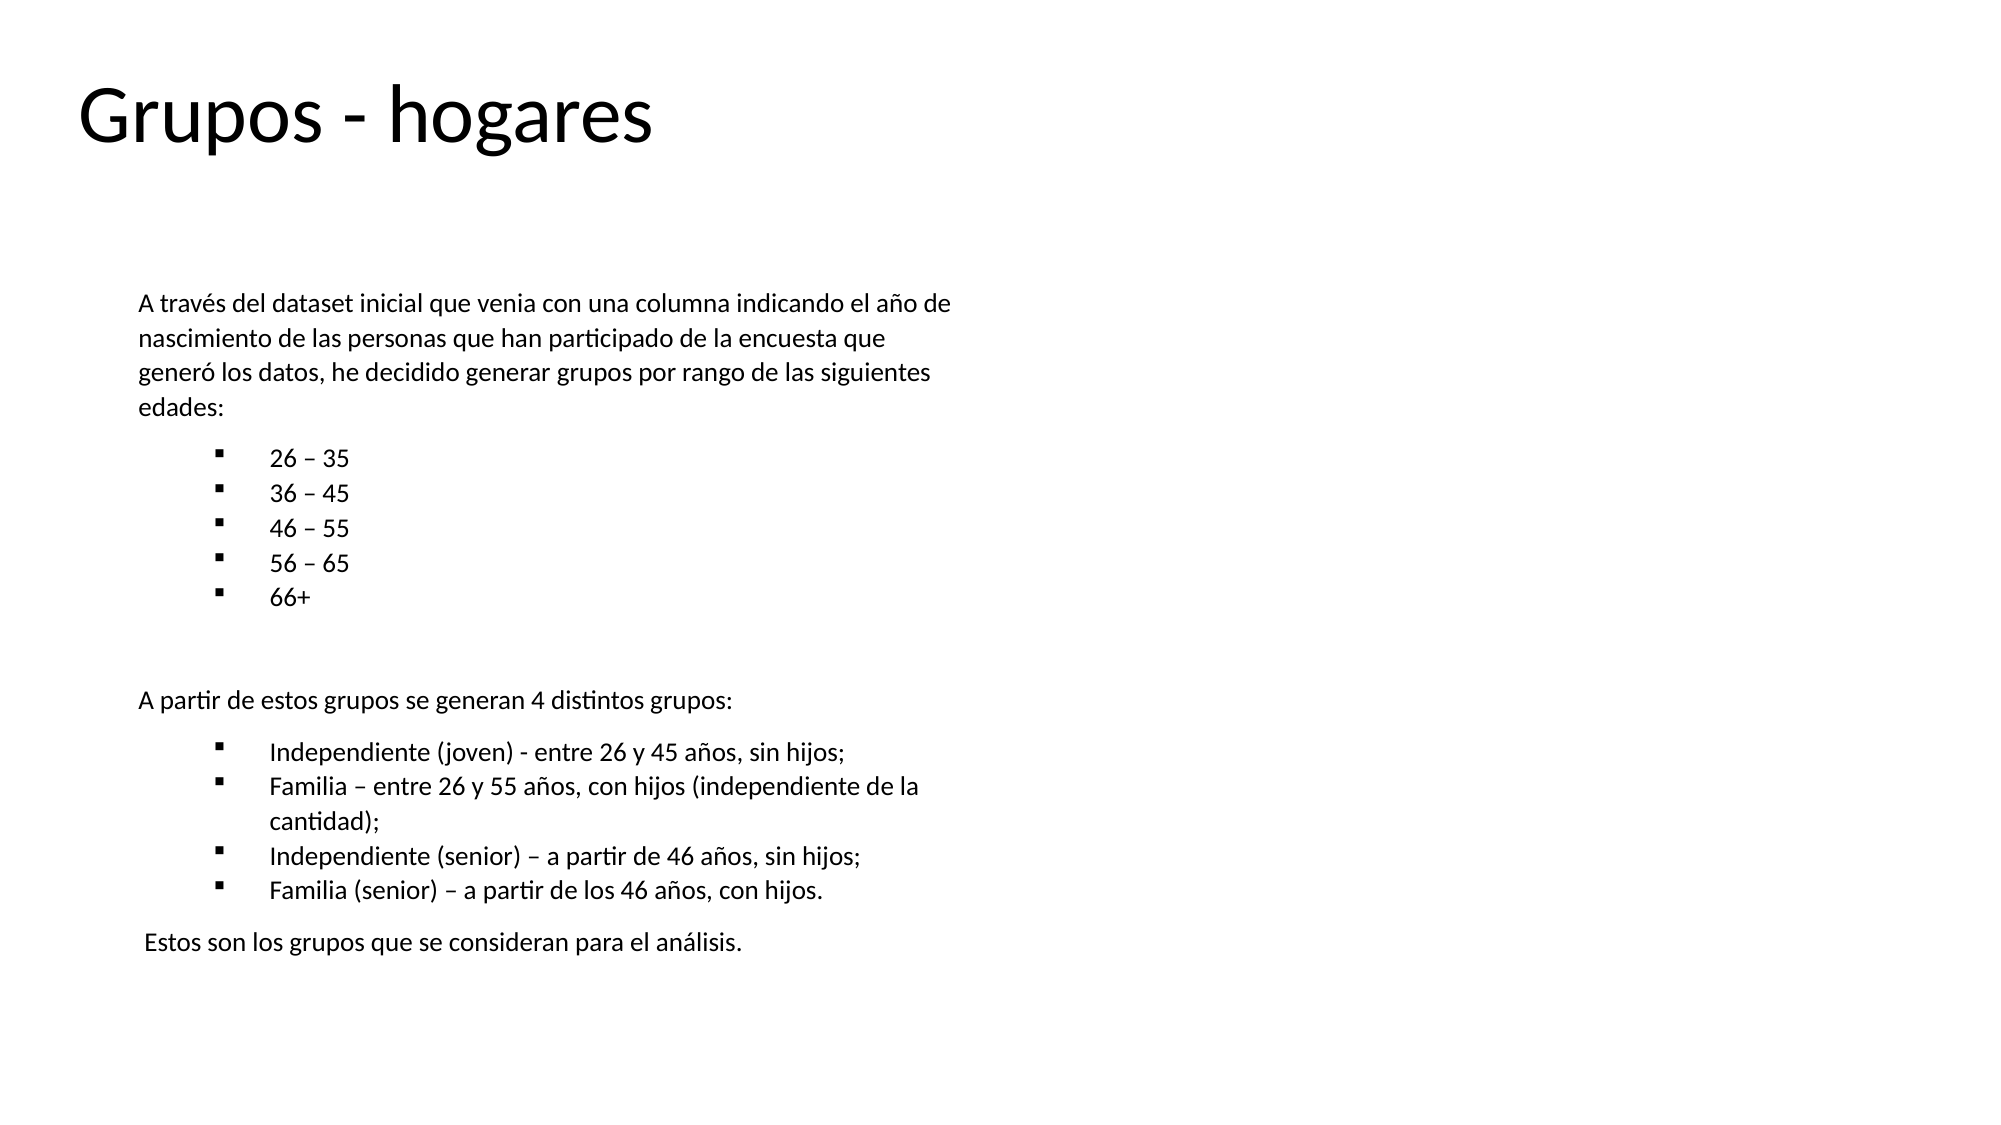

Grupos - hogares
A través del dataset inicial que venia con una columna indicando el año de nascimiento de las personas que han participado de la encuesta que generó los datos, he decidido generar grupos por rango de las siguientes edades:
26 – 35
36 – 45
46 – 55
56 – 65
66+

A partir de estos grupos se generan 4 distintos grupos:
Independiente (joven) - entre 26 y 45 años, sin hijos;
Familia – entre 26 y 55 años, con hijos (independiente de la cantidad);
Independiente (senior) – a partir de 46 años, sin hijos;
Familia (senior) – a partir de los 46 años, con hijos.
 Estos son los grupos que se consideran para el análisis.